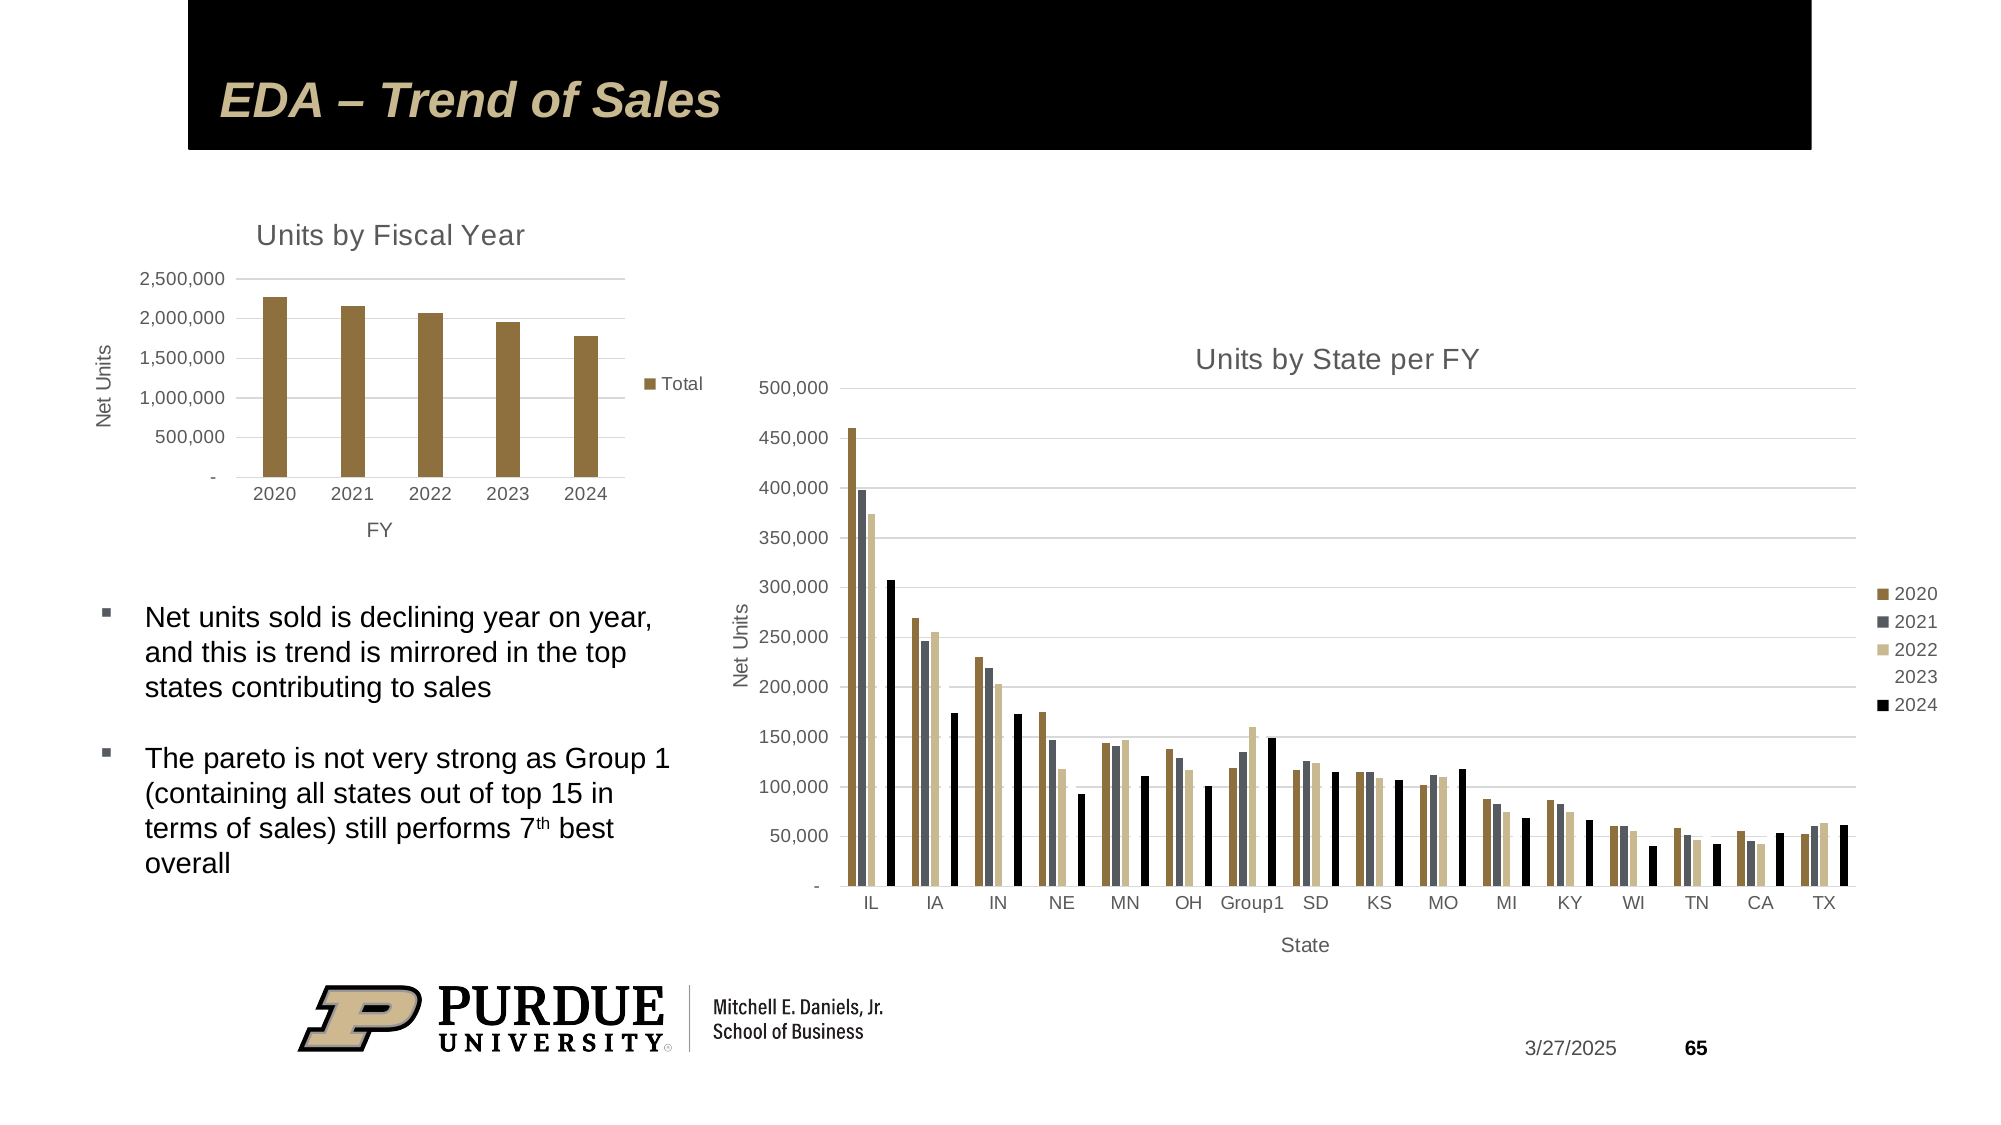

# EDA – Trend of Sales

### Chart: Units by Fiscal Year

| Category | Total |
|---|---|
| 2020 | 2268603.5 |
| 2021 | 2153563.5 |
| 2022 | 2074232.0 |
| 2023 | 1956678.5 |
| 2024 | 1781525.5 |

### Chart: Units by State per FY

| Category | 2020 | 2021 | 2022 | 2023 | 2024 |
|---|---|---|---|---|---|
| IL | 459927.5 | 398499.0 | 374208.0 | 335195.5 | 307940.0 |
| IA | 269338.0 | 246200.0 | 255152.0 | 207406.5 | 174533.5 |
| IN | 230351.0 | 218941.0 | 203250.5 | 184294.0 | 173026.0 |
| NE | 175389.0 | 147044.0 | 118057.0 | 100481.0 | 92284.0 |
| MN | 143511.0 | 141085.0 | 147032.5 | 129931.0 | 110950.5 |
| OH | 137559.0 | 129080.5 | 117027.5 | 113807.5 | 100340.0 |
| Group1 | 118362.0 | 135389.0 | 159612.5 | 176100.5 | 149264.0 |
| SD | 116678.0 | 125831.0 | 124070.0 | 128314.0 | 114939.5 |
| KS | 114717.0 | 115321.5 | 108457.5 | 103826.5 | 106842.0 |
| MO | 101579.0 | 112100.0 | 110042.0 | 111469.5 | 118248.0 |
| MI | 87892.0 | 82572.5 | 74294.5 | 72935.0 | 68669.0 |
| KY | 86260.0 | 82907.0 | 74796.0 | 78267.5 | 66665.0 |
| WI | 60904.0 | 60663.0 | 55326.0 | 44836.5 | 40511.0 |
| TN | 58196.0 | 51866.0 | 46777.5 | 51605.0 | 42265.0 |
| CA | 55484.0 | 45527.0 | 42851.5 | 50977.0 | 53367.0 |
| TX | 52456.0 | 60537.0 | 63277.0 | 67231.5 | 61681.0 |
Net units sold is declining year on year, and this is trend is mirrored in the top states contributing to sales

The pareto is not very strong as Group 1 (containing all states out of top 15 in terms of sales) still performs 7th best overall
65
3/27/2025